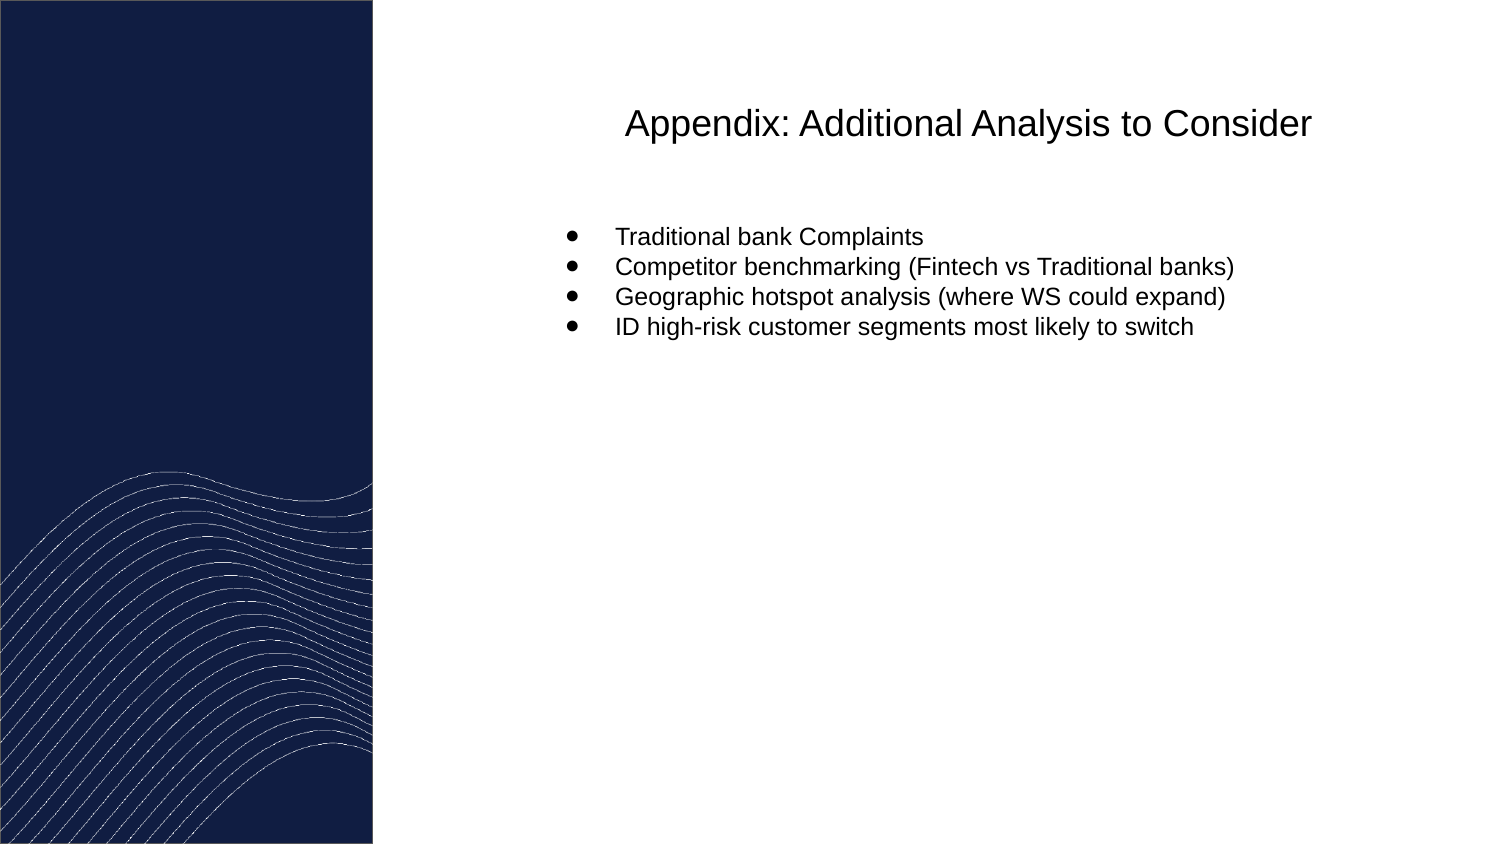

Appendix: Additional Analysis to Consider
Traditional bank Complaints
Competitor benchmarking (Fintech vs Traditional banks)
Geographic hotspot analysis (where WS could expand)
ID high-risk customer segments most likely to switch